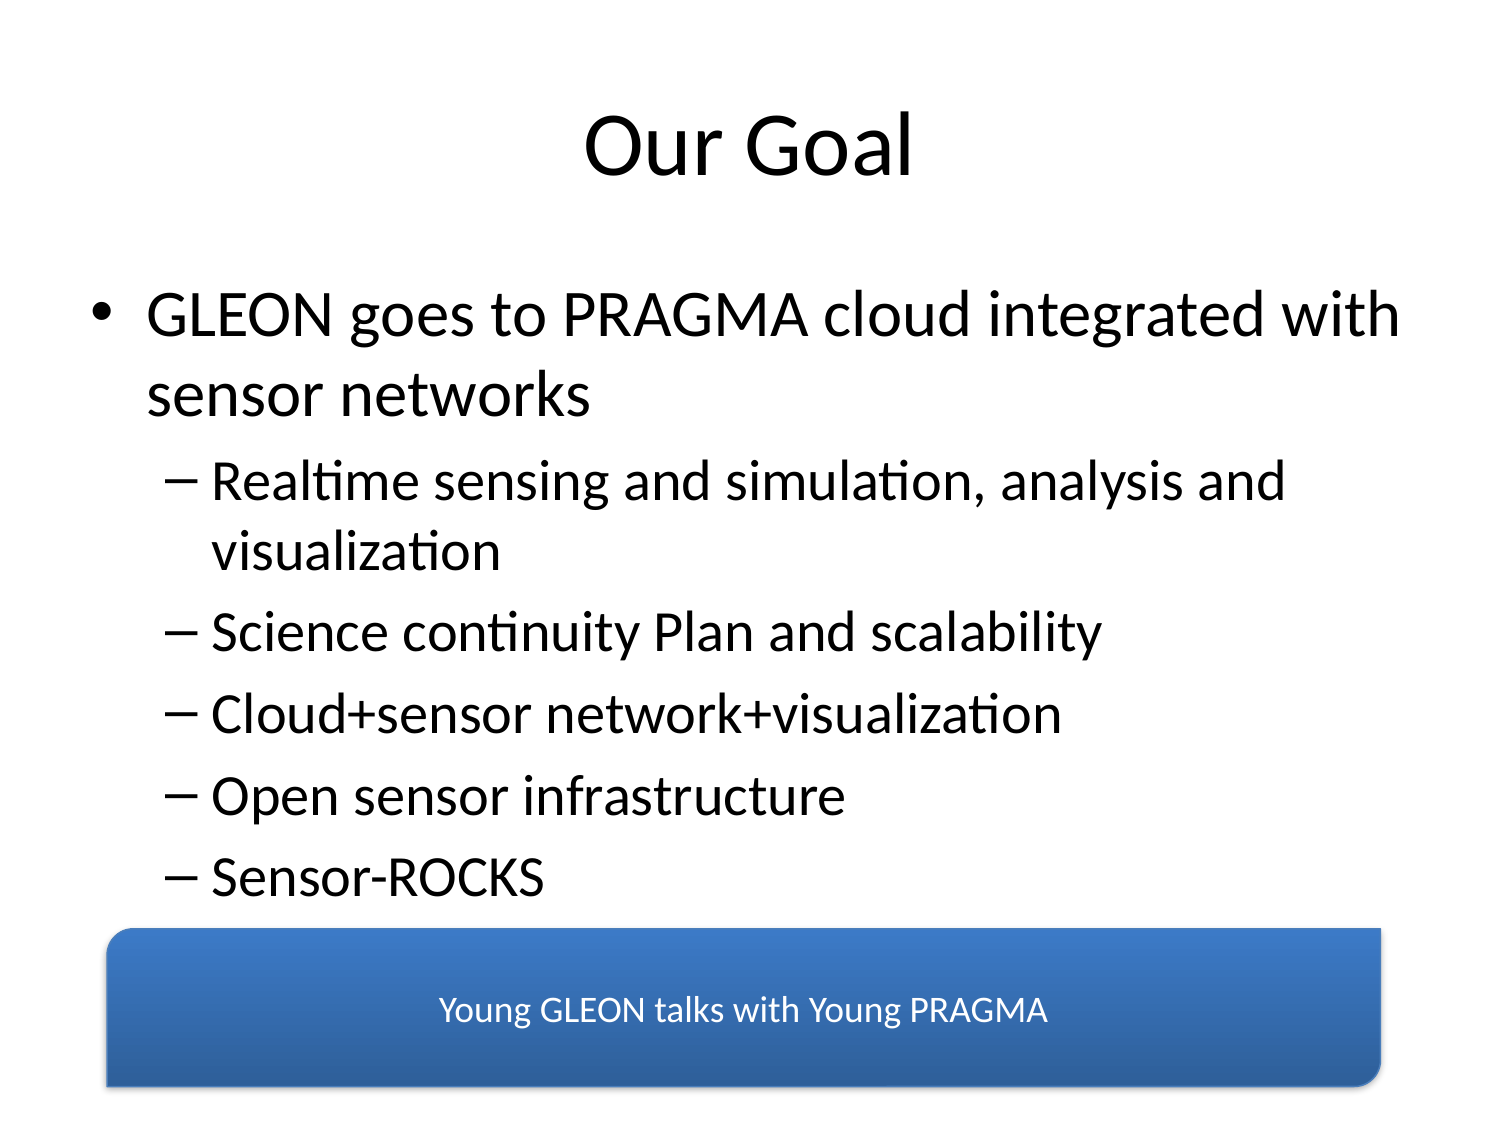

# Our Goal
GLEON goes to PRAGMA cloud integrated with sensor networks
Realtime sensing and simulation, analysis and visualization
Science continuity Plan and scalability
Cloud+sensor network+visualization
Open sensor infrastructure
Sensor-ROCKS

Young GLEON talks with Young PRAGMA